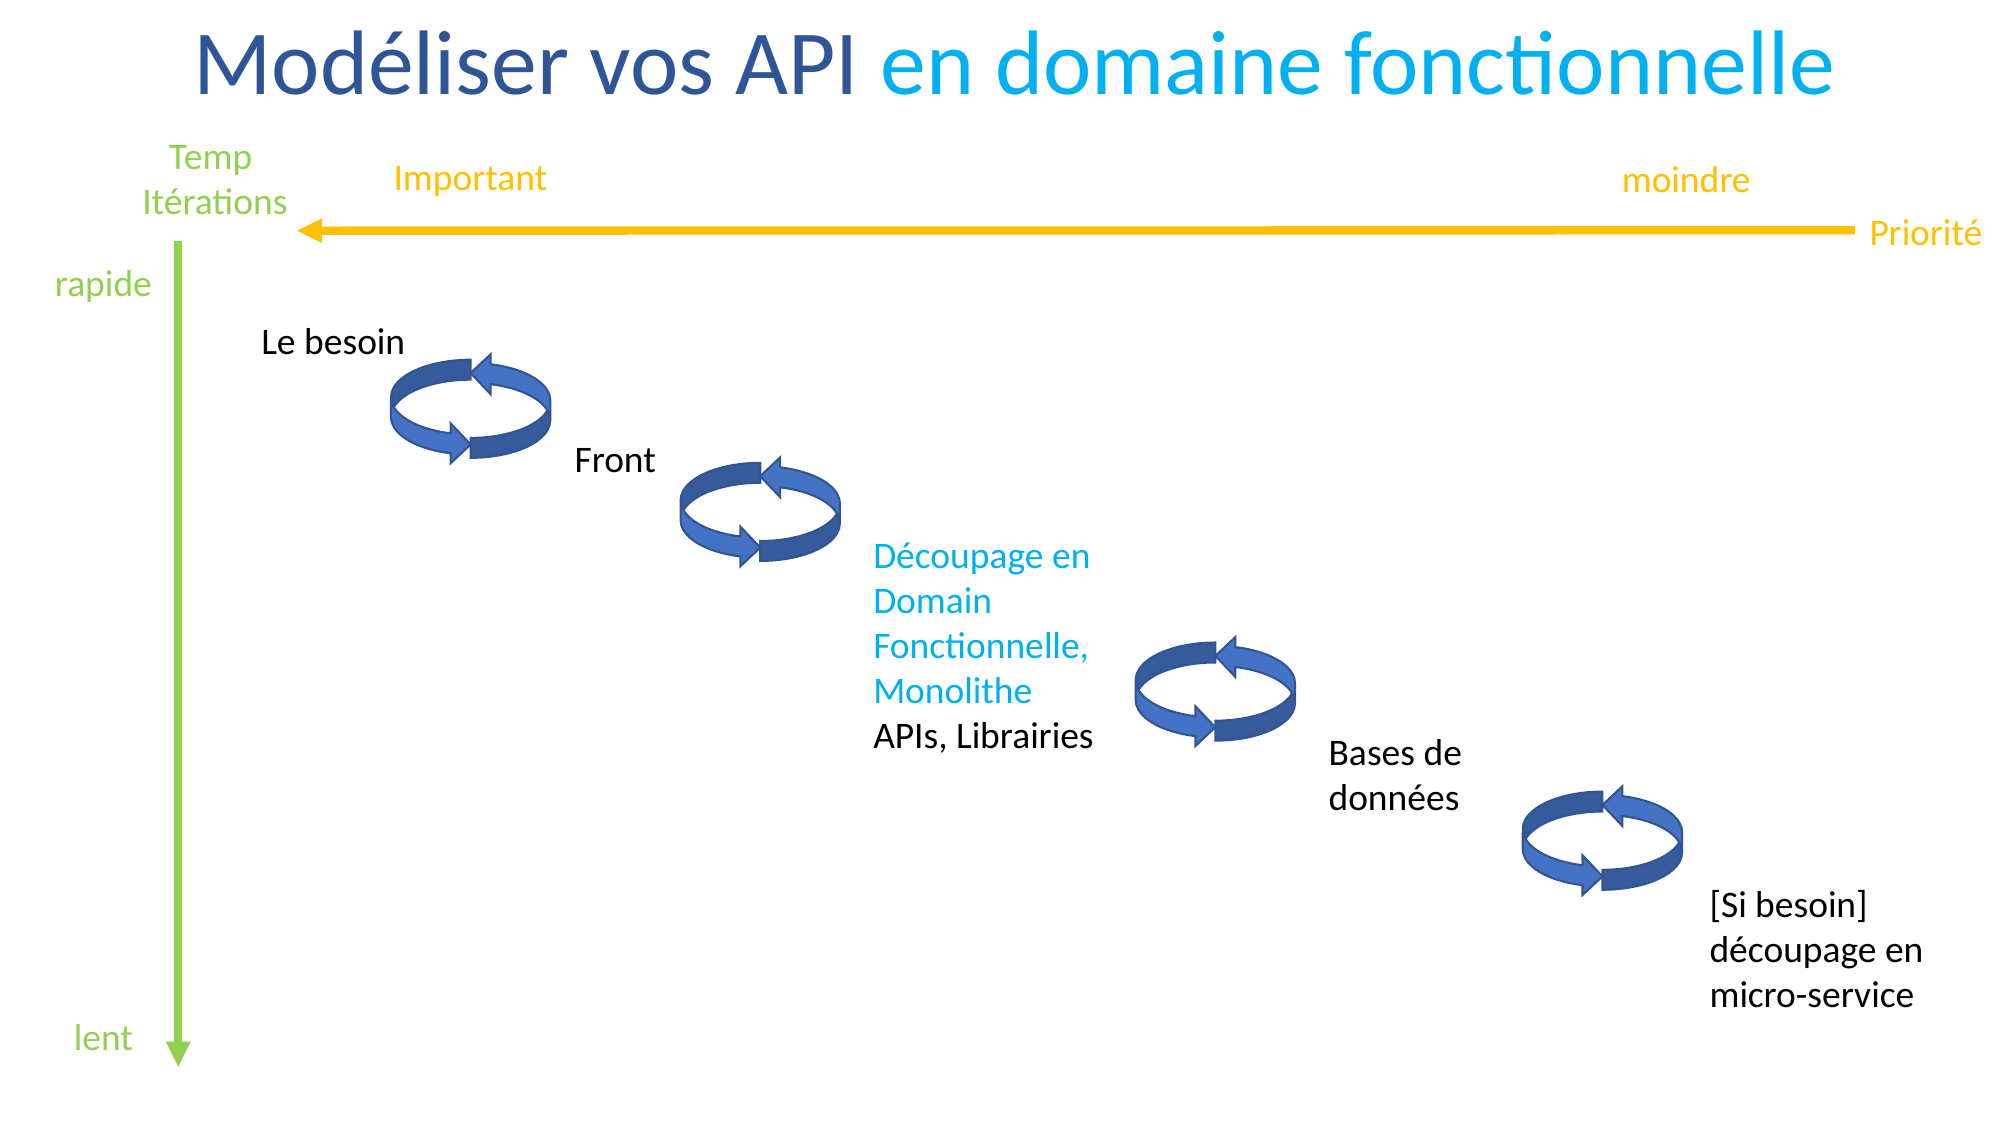

Modéliser vos API en domaine fonctionnelle
Temp
Itérations
Important
moindre
Priorité
rapide
Le besoin

Front

Découpage en
Domain Fonctionnelle,
Monolithe
APIs, Librairies

Bases de données

[Si besoin] découpage en micro-service
lent